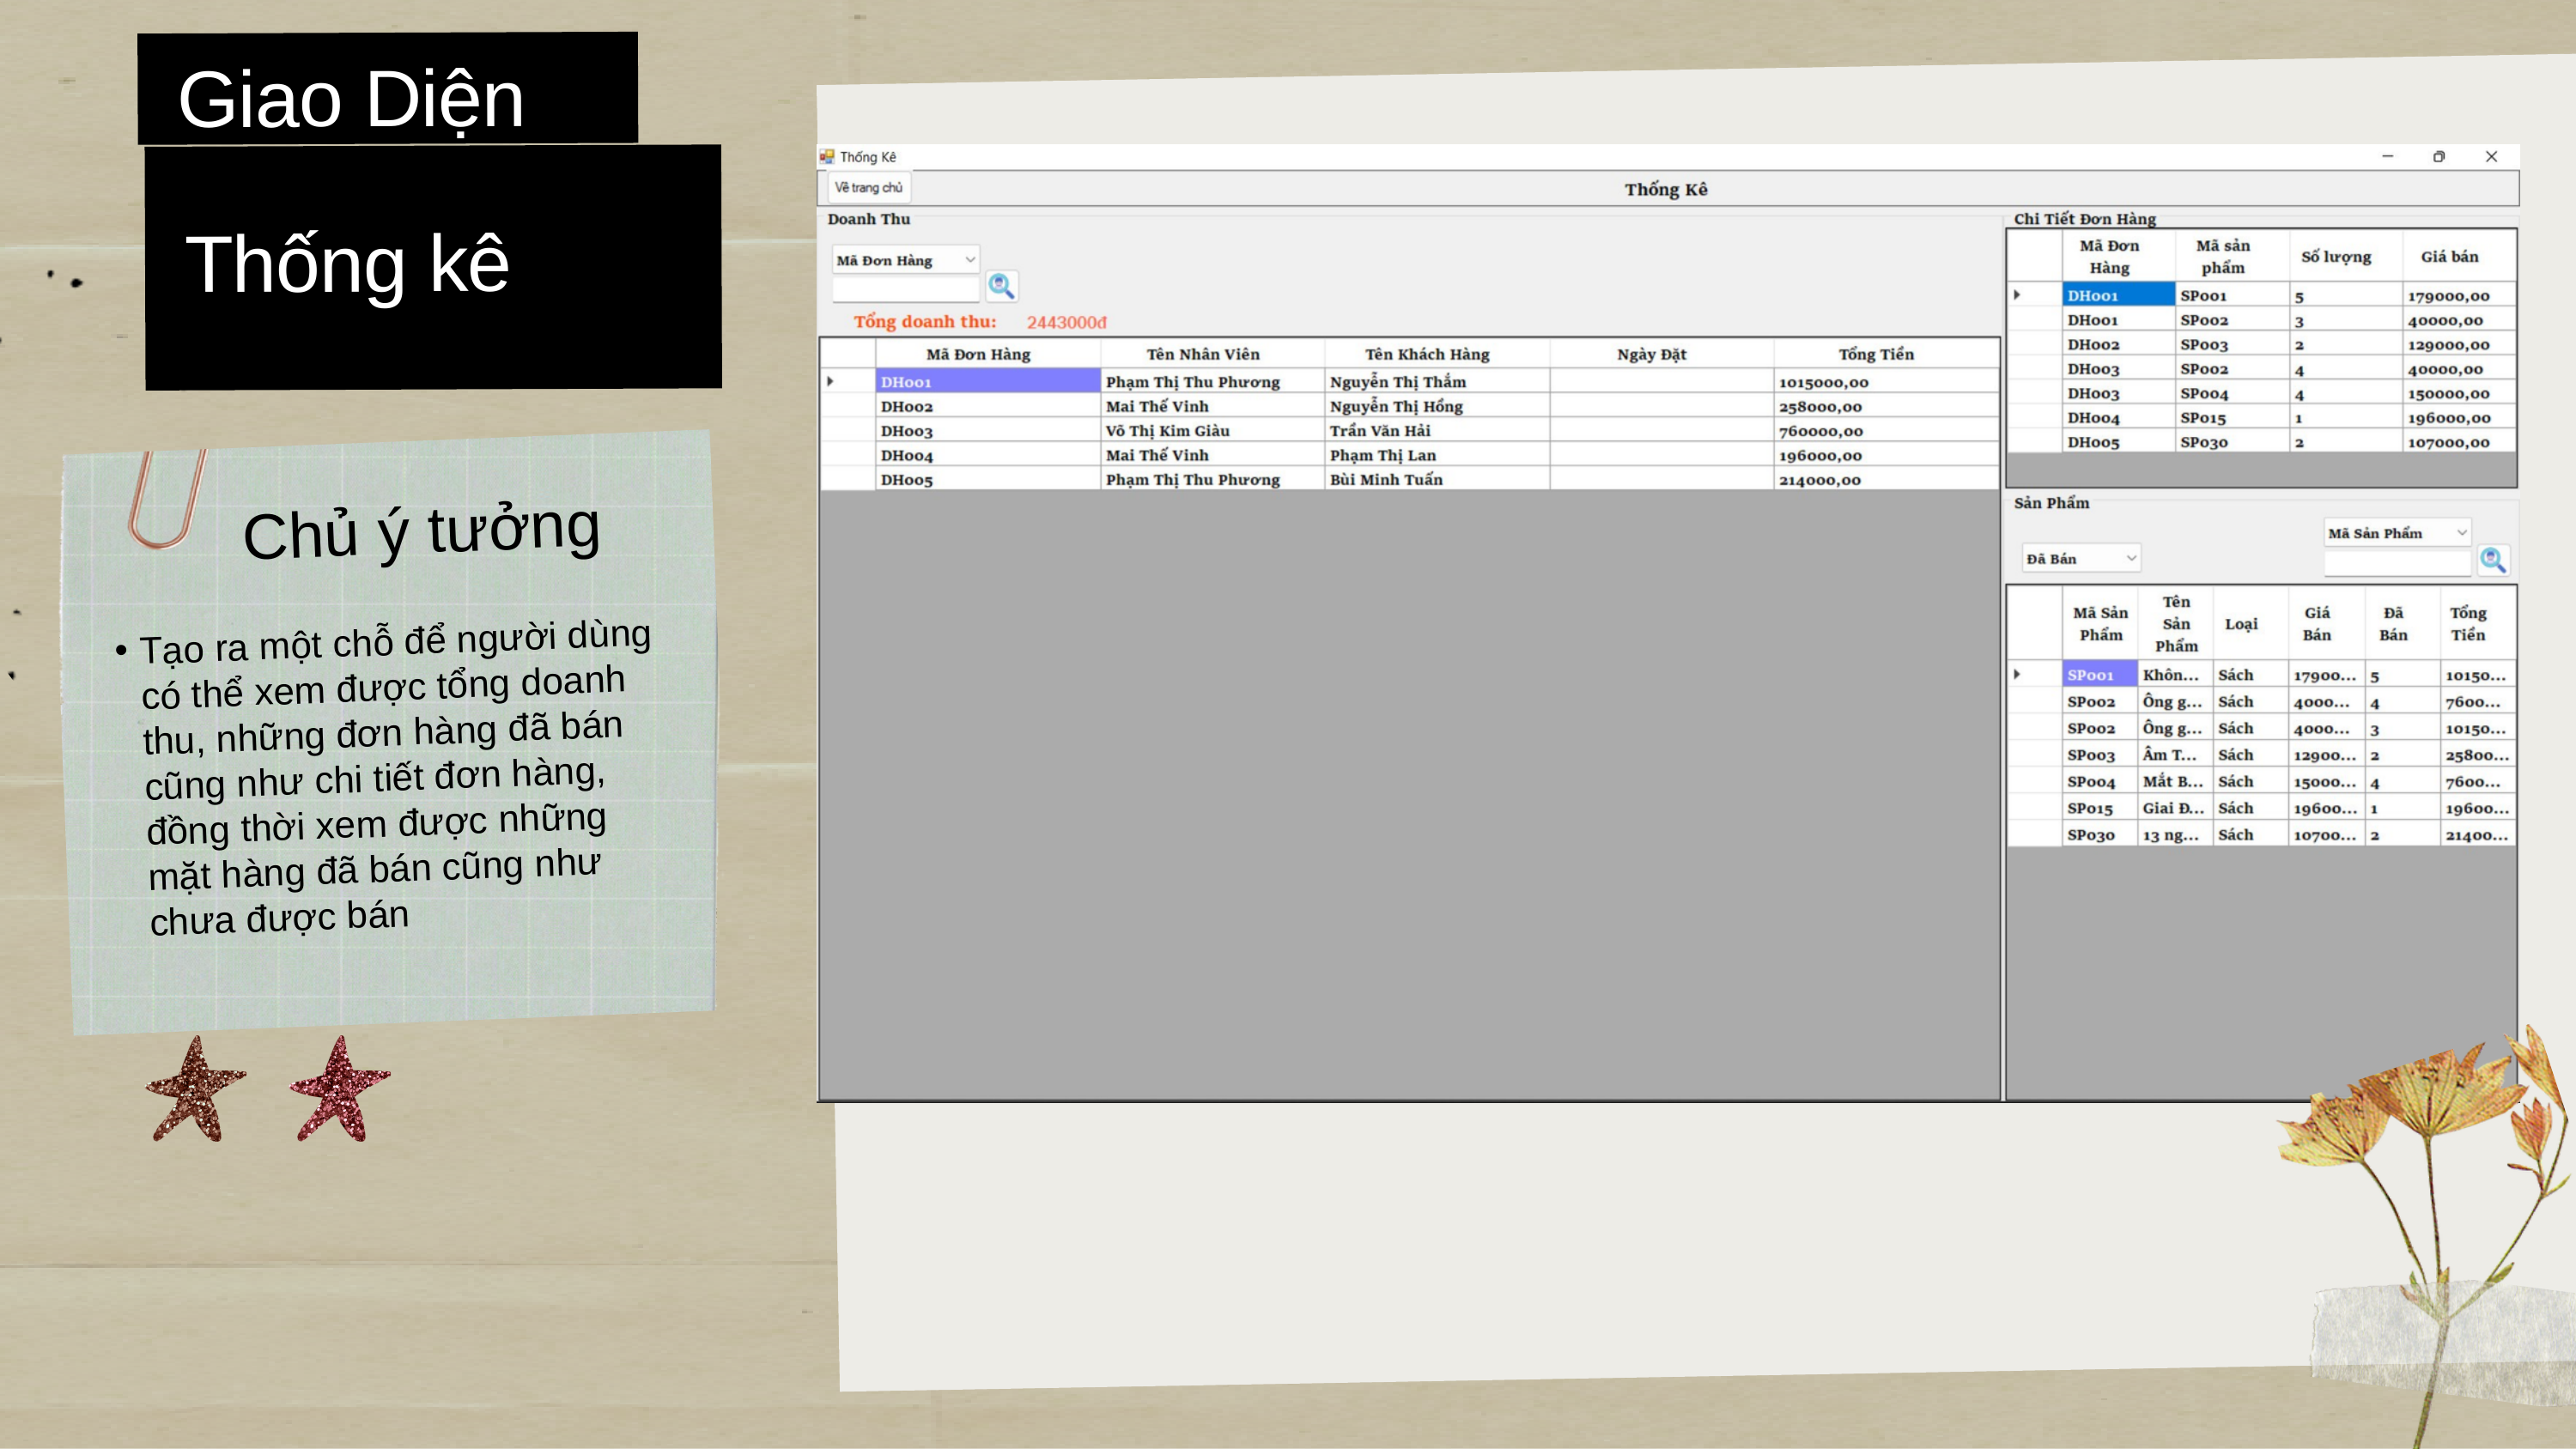

Giao Diện

Thống kê

Chủ ý tưởng

Tạo ra một chỗ để người dùng có thể xem được tổng doanh thu, những đơn hàng đã bán cũng như chi tiết đơn hàng, đồng thời xem được những mặt hàng đã bán cũng như chưa được bán